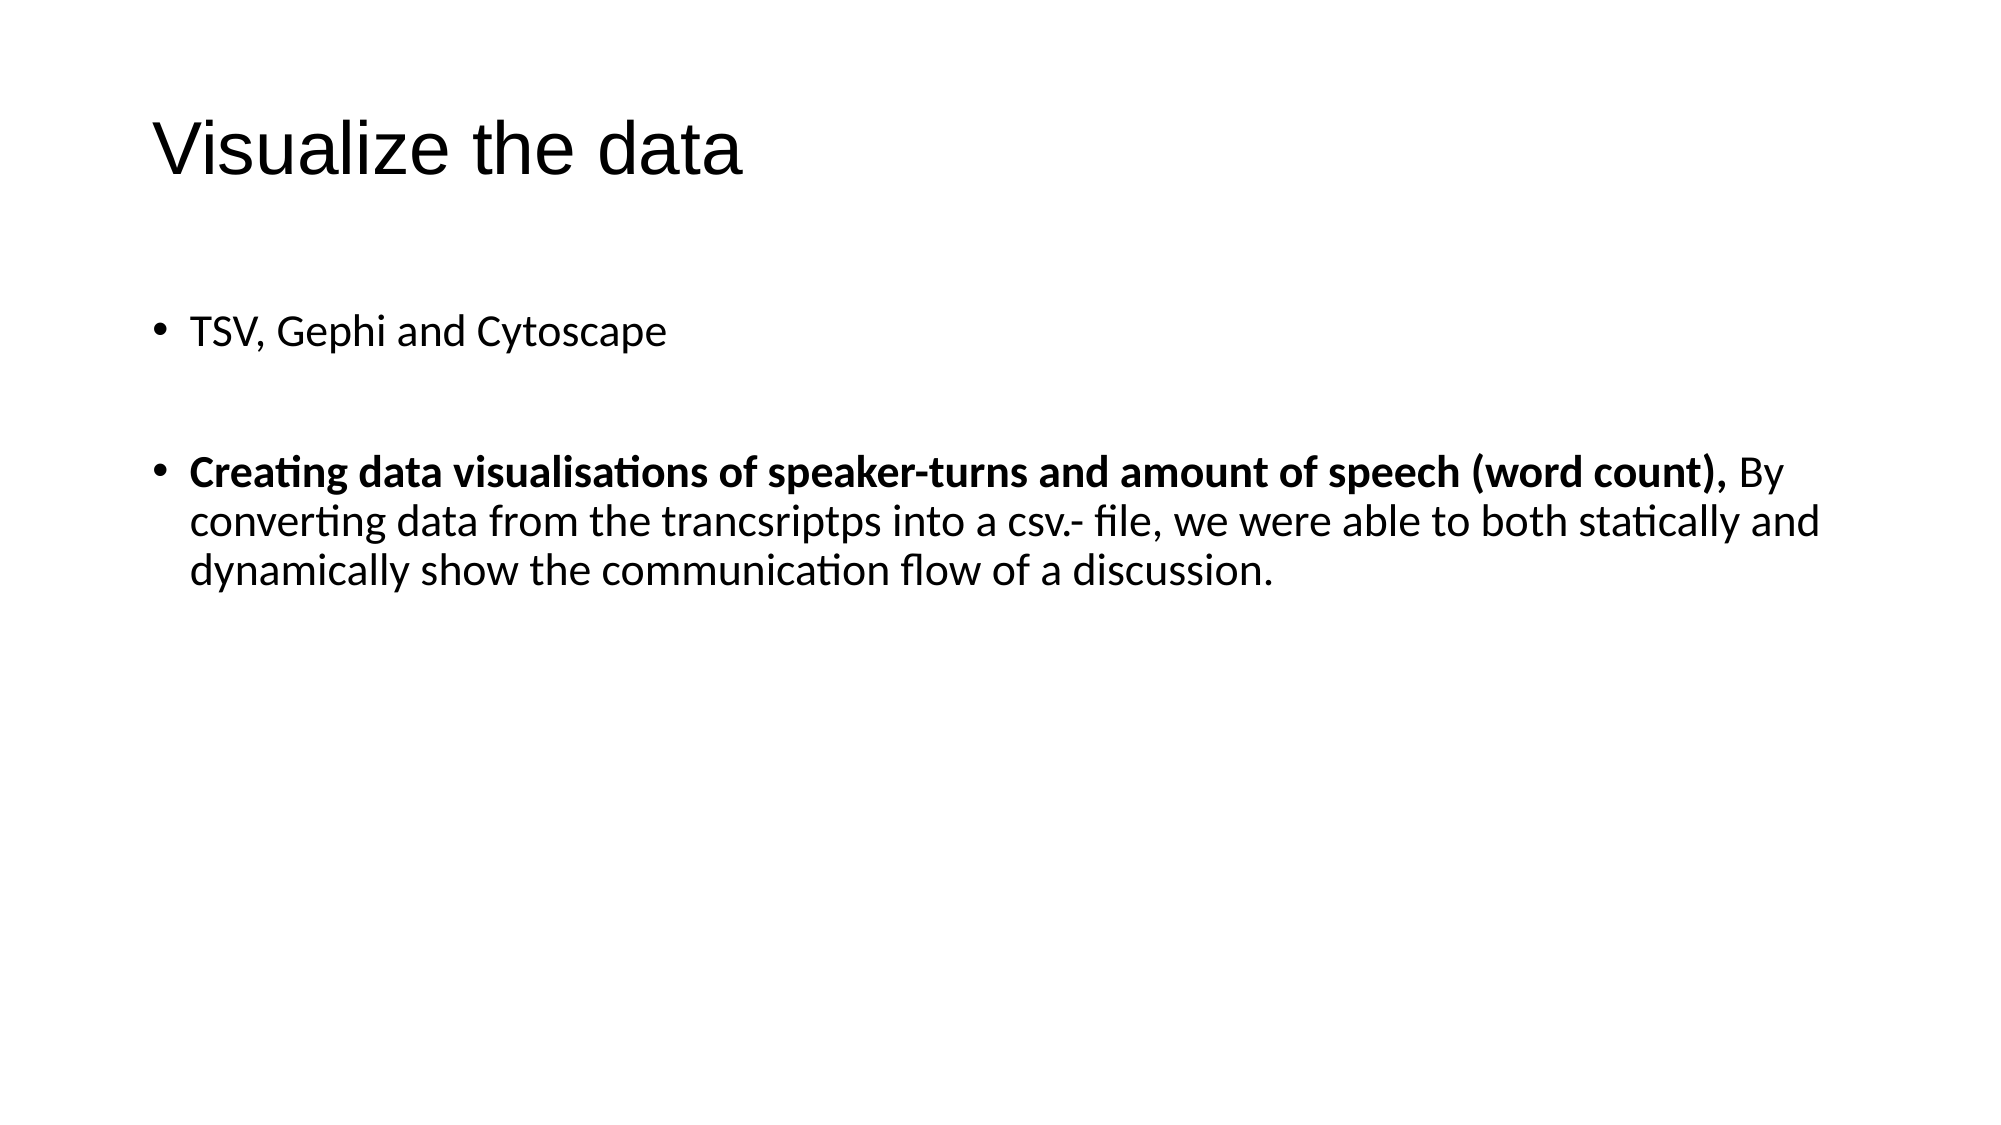

# Visualize the data
TSV, Gephi and Cytoscape

Creating data visualisations of speaker-turns and amount of speech (word count), By converting data from the trancsriptps into a csv.- file, we were able to both statically and dynamically show the communication flow of a discussion.